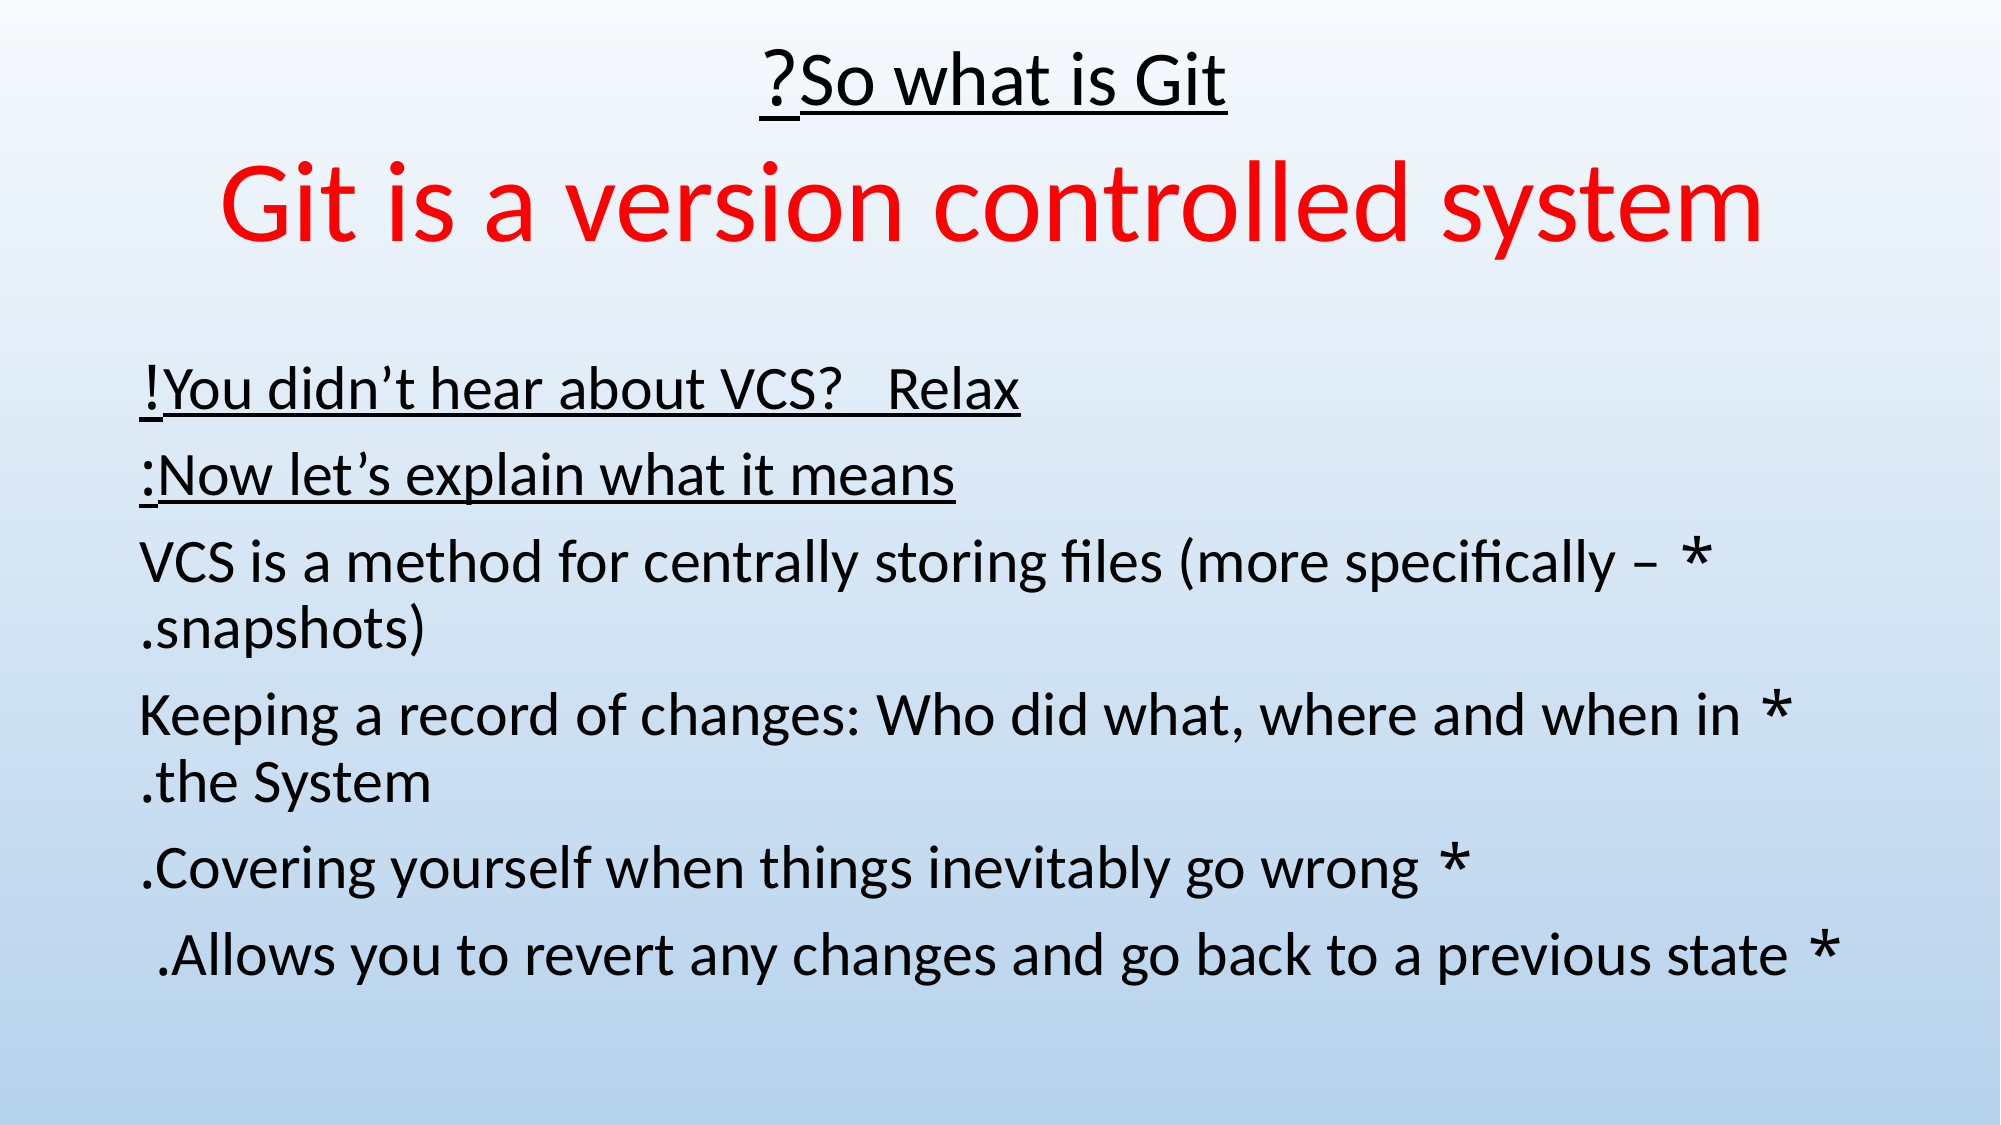

So what is Git?
Git is a version controlled system

You didn’t hear about VCS?   Relax!
Now let’s explain what it means:
* VCS is a method for centrally storing files (more specifically – snapshots).
* Keeping a record of changes: Who did what, where and when in the System.
* Covering yourself when things inevitably go wrong.
* Allows you to revert any changes and go back to a previous state.